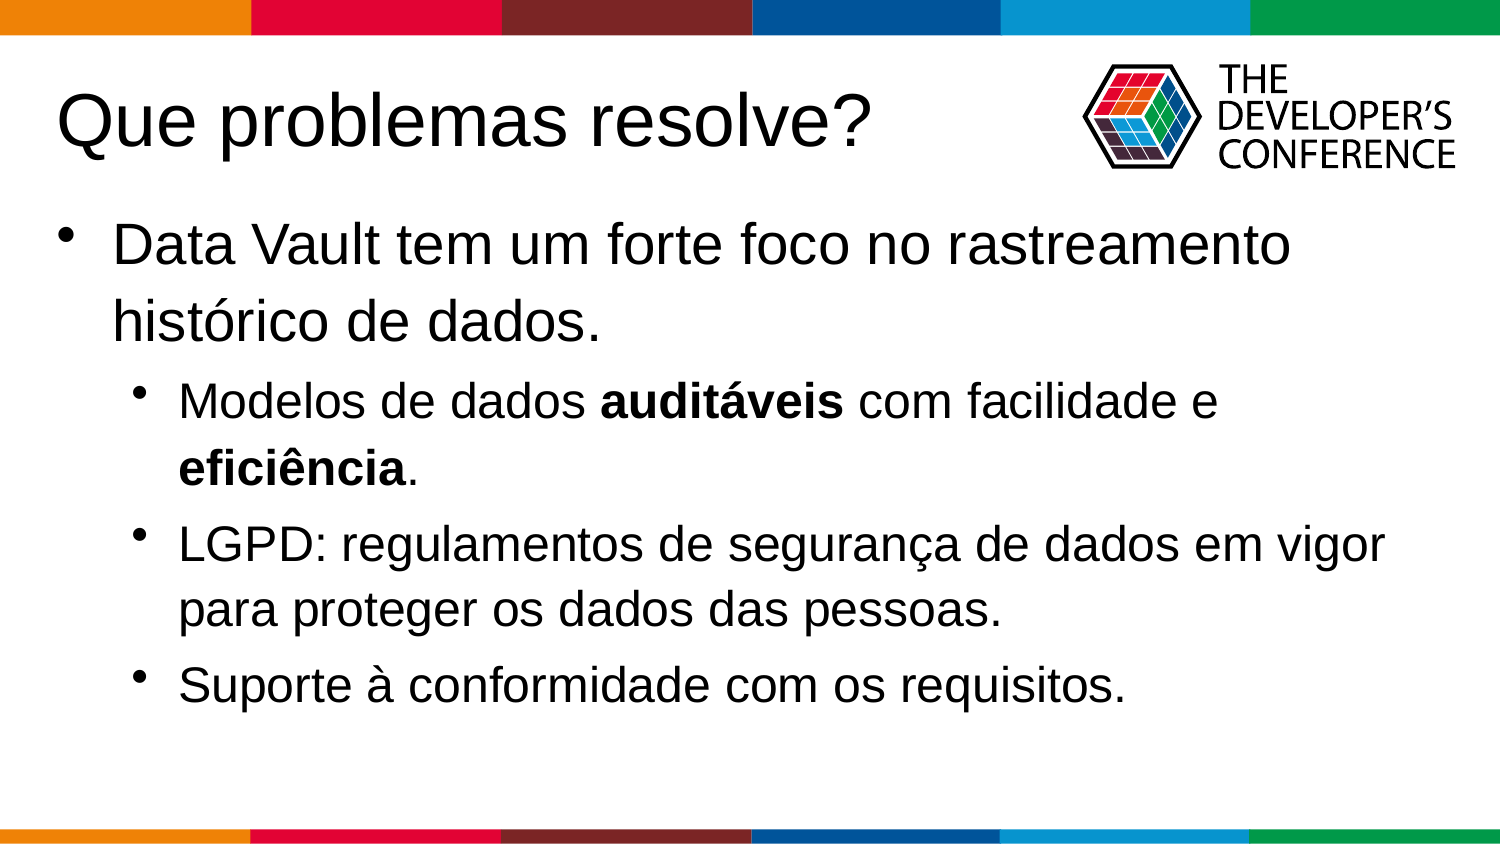

# Que problemas resolve?
Data Vault tem um forte foco no rastreamento histórico de dados.
Modelos de dados auditáveis com facilidade e eficiência.
LGPD: regulamentos de segurança de dados em vigor para proteger os dados das pessoas.
​​Suporte à conformidade com os requisitos.